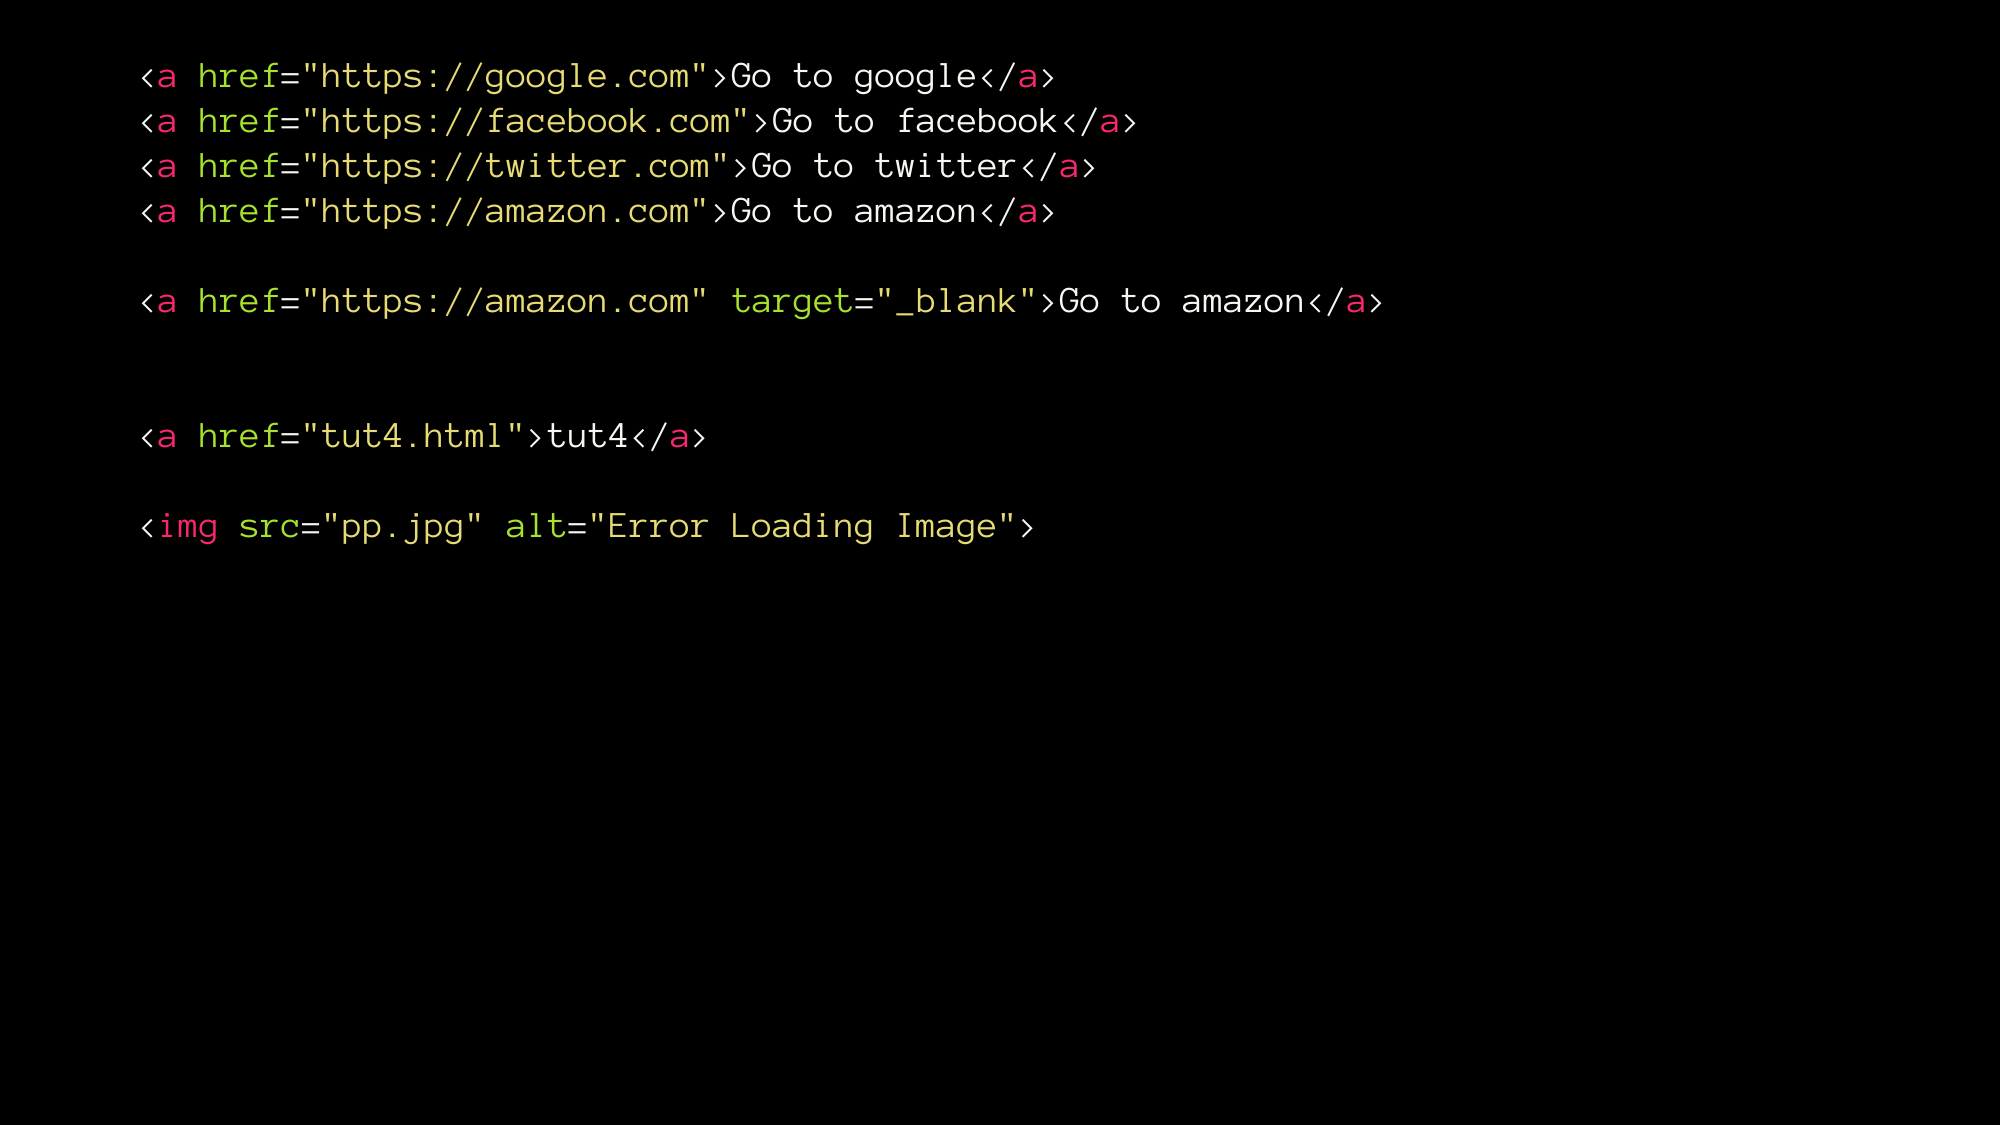

<a href="https://google.com">Go to google</a>
    <a href="https://facebook.com">Go to facebook</a>
    <a href="https://twitter.com">Go to twitter</a>
    <a href="https://amazon.com">Go to amazon</a>

    <a href="https://amazon.com" target="_blank">Go to amazon</a>

    <a href="tut4.html">tut4</a>

    <img src="pp.jpg" alt="Error Loading Image">